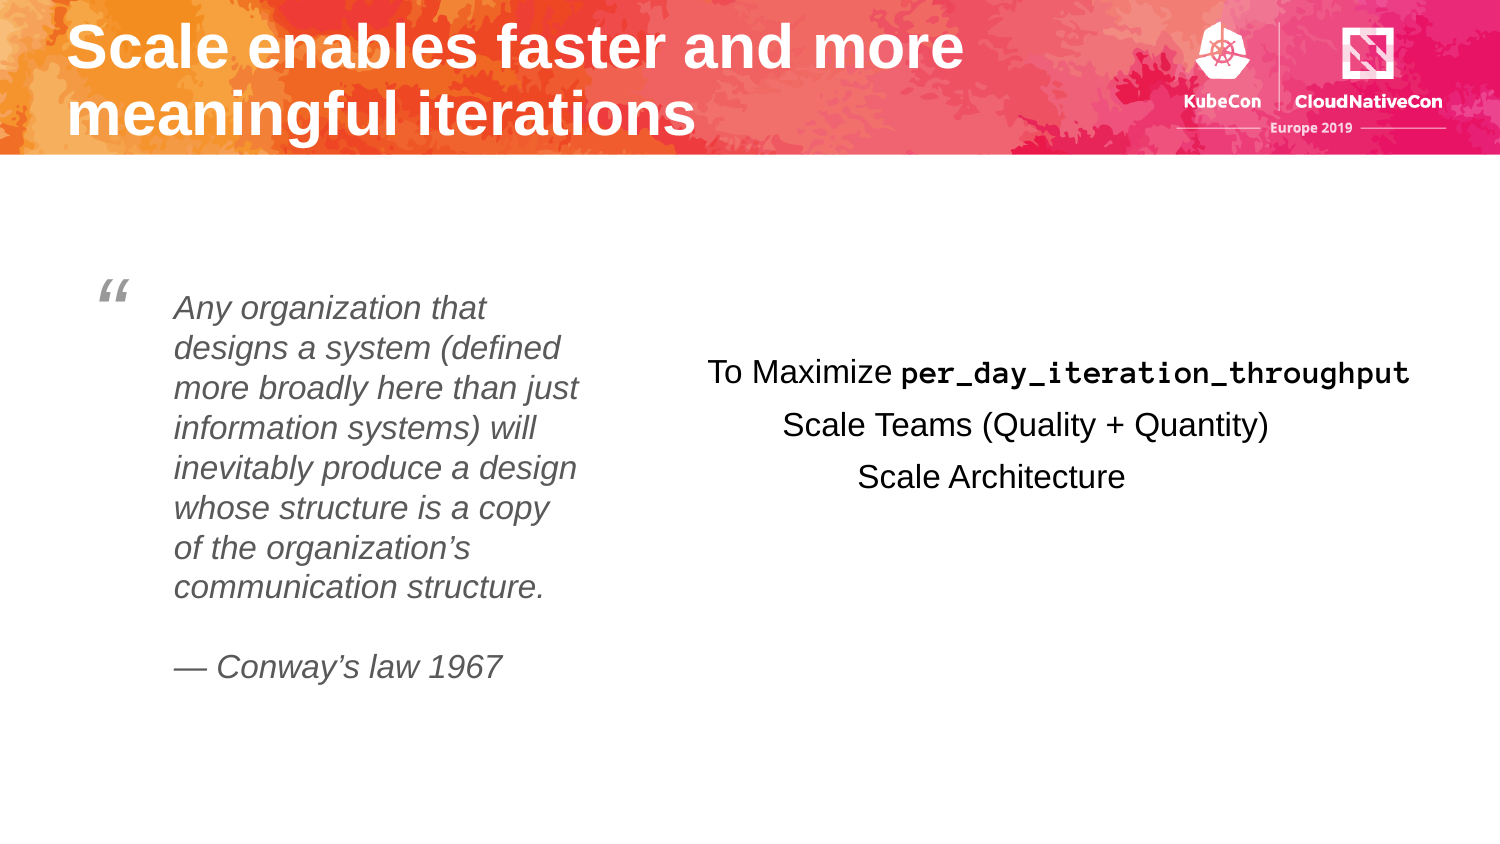

# Scale enables faster and more meaningful iterations
“
Any organization that designs a system (defined more broadly here than just information systems) will inevitably produce a design whose structure is a copy of the organization’s communication structure.

— Conway’s law 1967
To Maximize per_day_iteration_throughput
Scale Teams (Quality + Quantity)
Scale Architecture